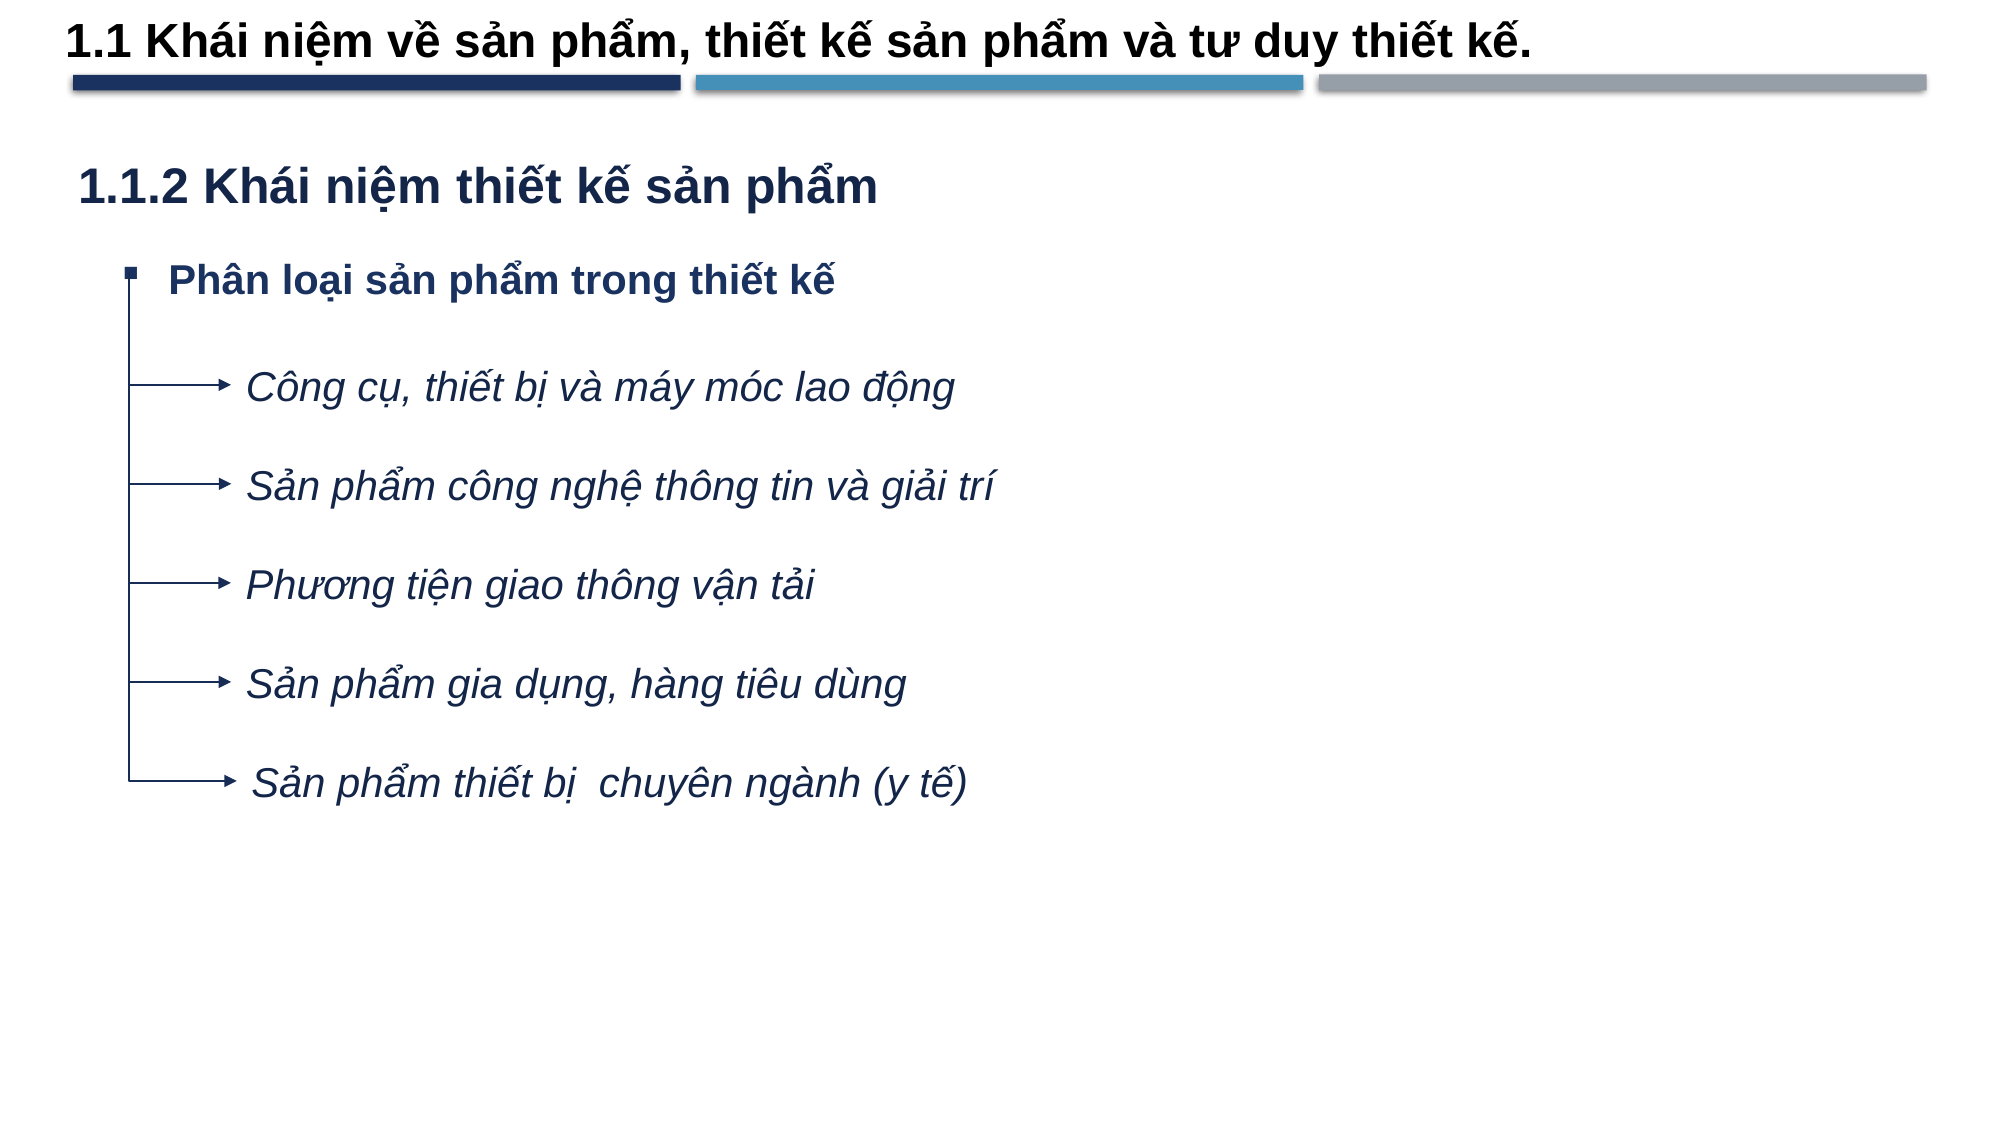

1.1 Khái niệm về sản phẩm, thiết kế sản phẩm và tư duy thiết kế.
1.1.2 Khái niệm thiết kế sản phẩm
Phân loại sản phẩm trong thiết kế
Công cụ, thiết bị và máy móc lao động
Sản phẩm công nghệ thông tin và giải trí
Phương tiện giao thông vận tải
Sản phẩm gia dụng, hàng tiêu dùng
Sản phẩm thiết bị  chuyên ngành (y tế)